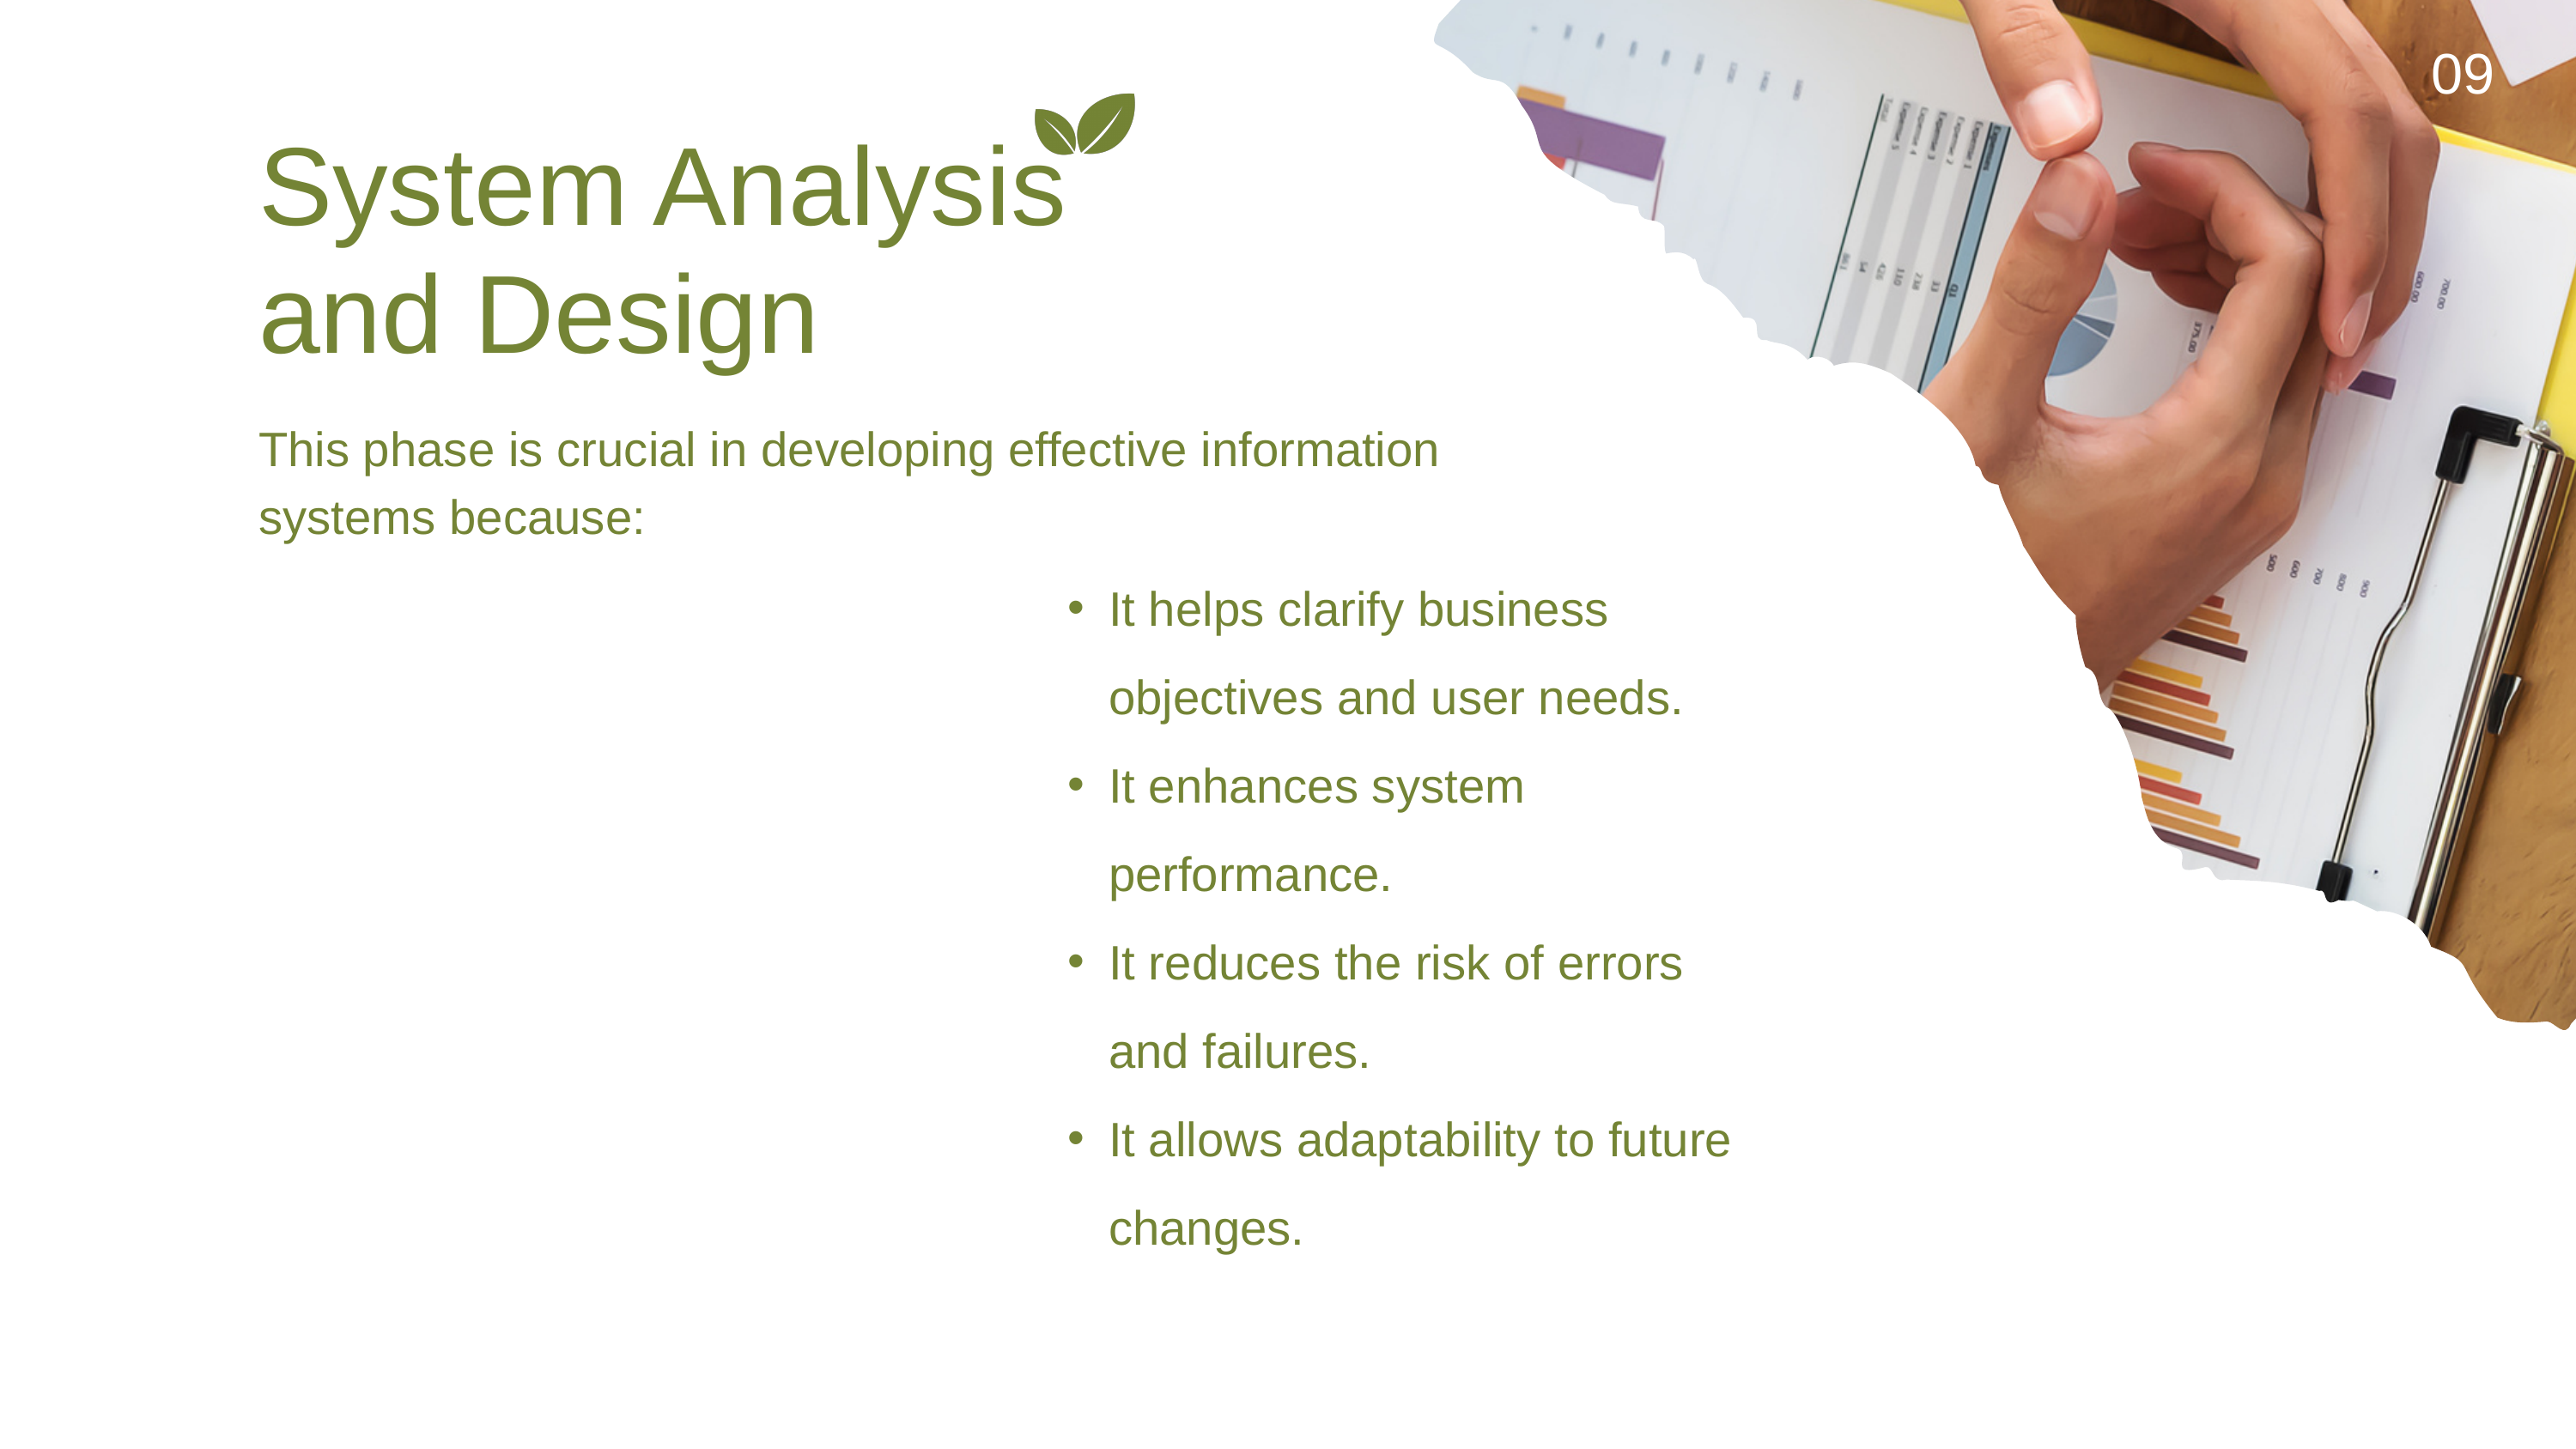

09

System Analysis and Design
This phase is crucial in developing effective information systems because:
It helps clarify business objectives and user needs.
It enhances system performance.
It reduces the risk of errors and failures.
It allows adaptability to future changes.